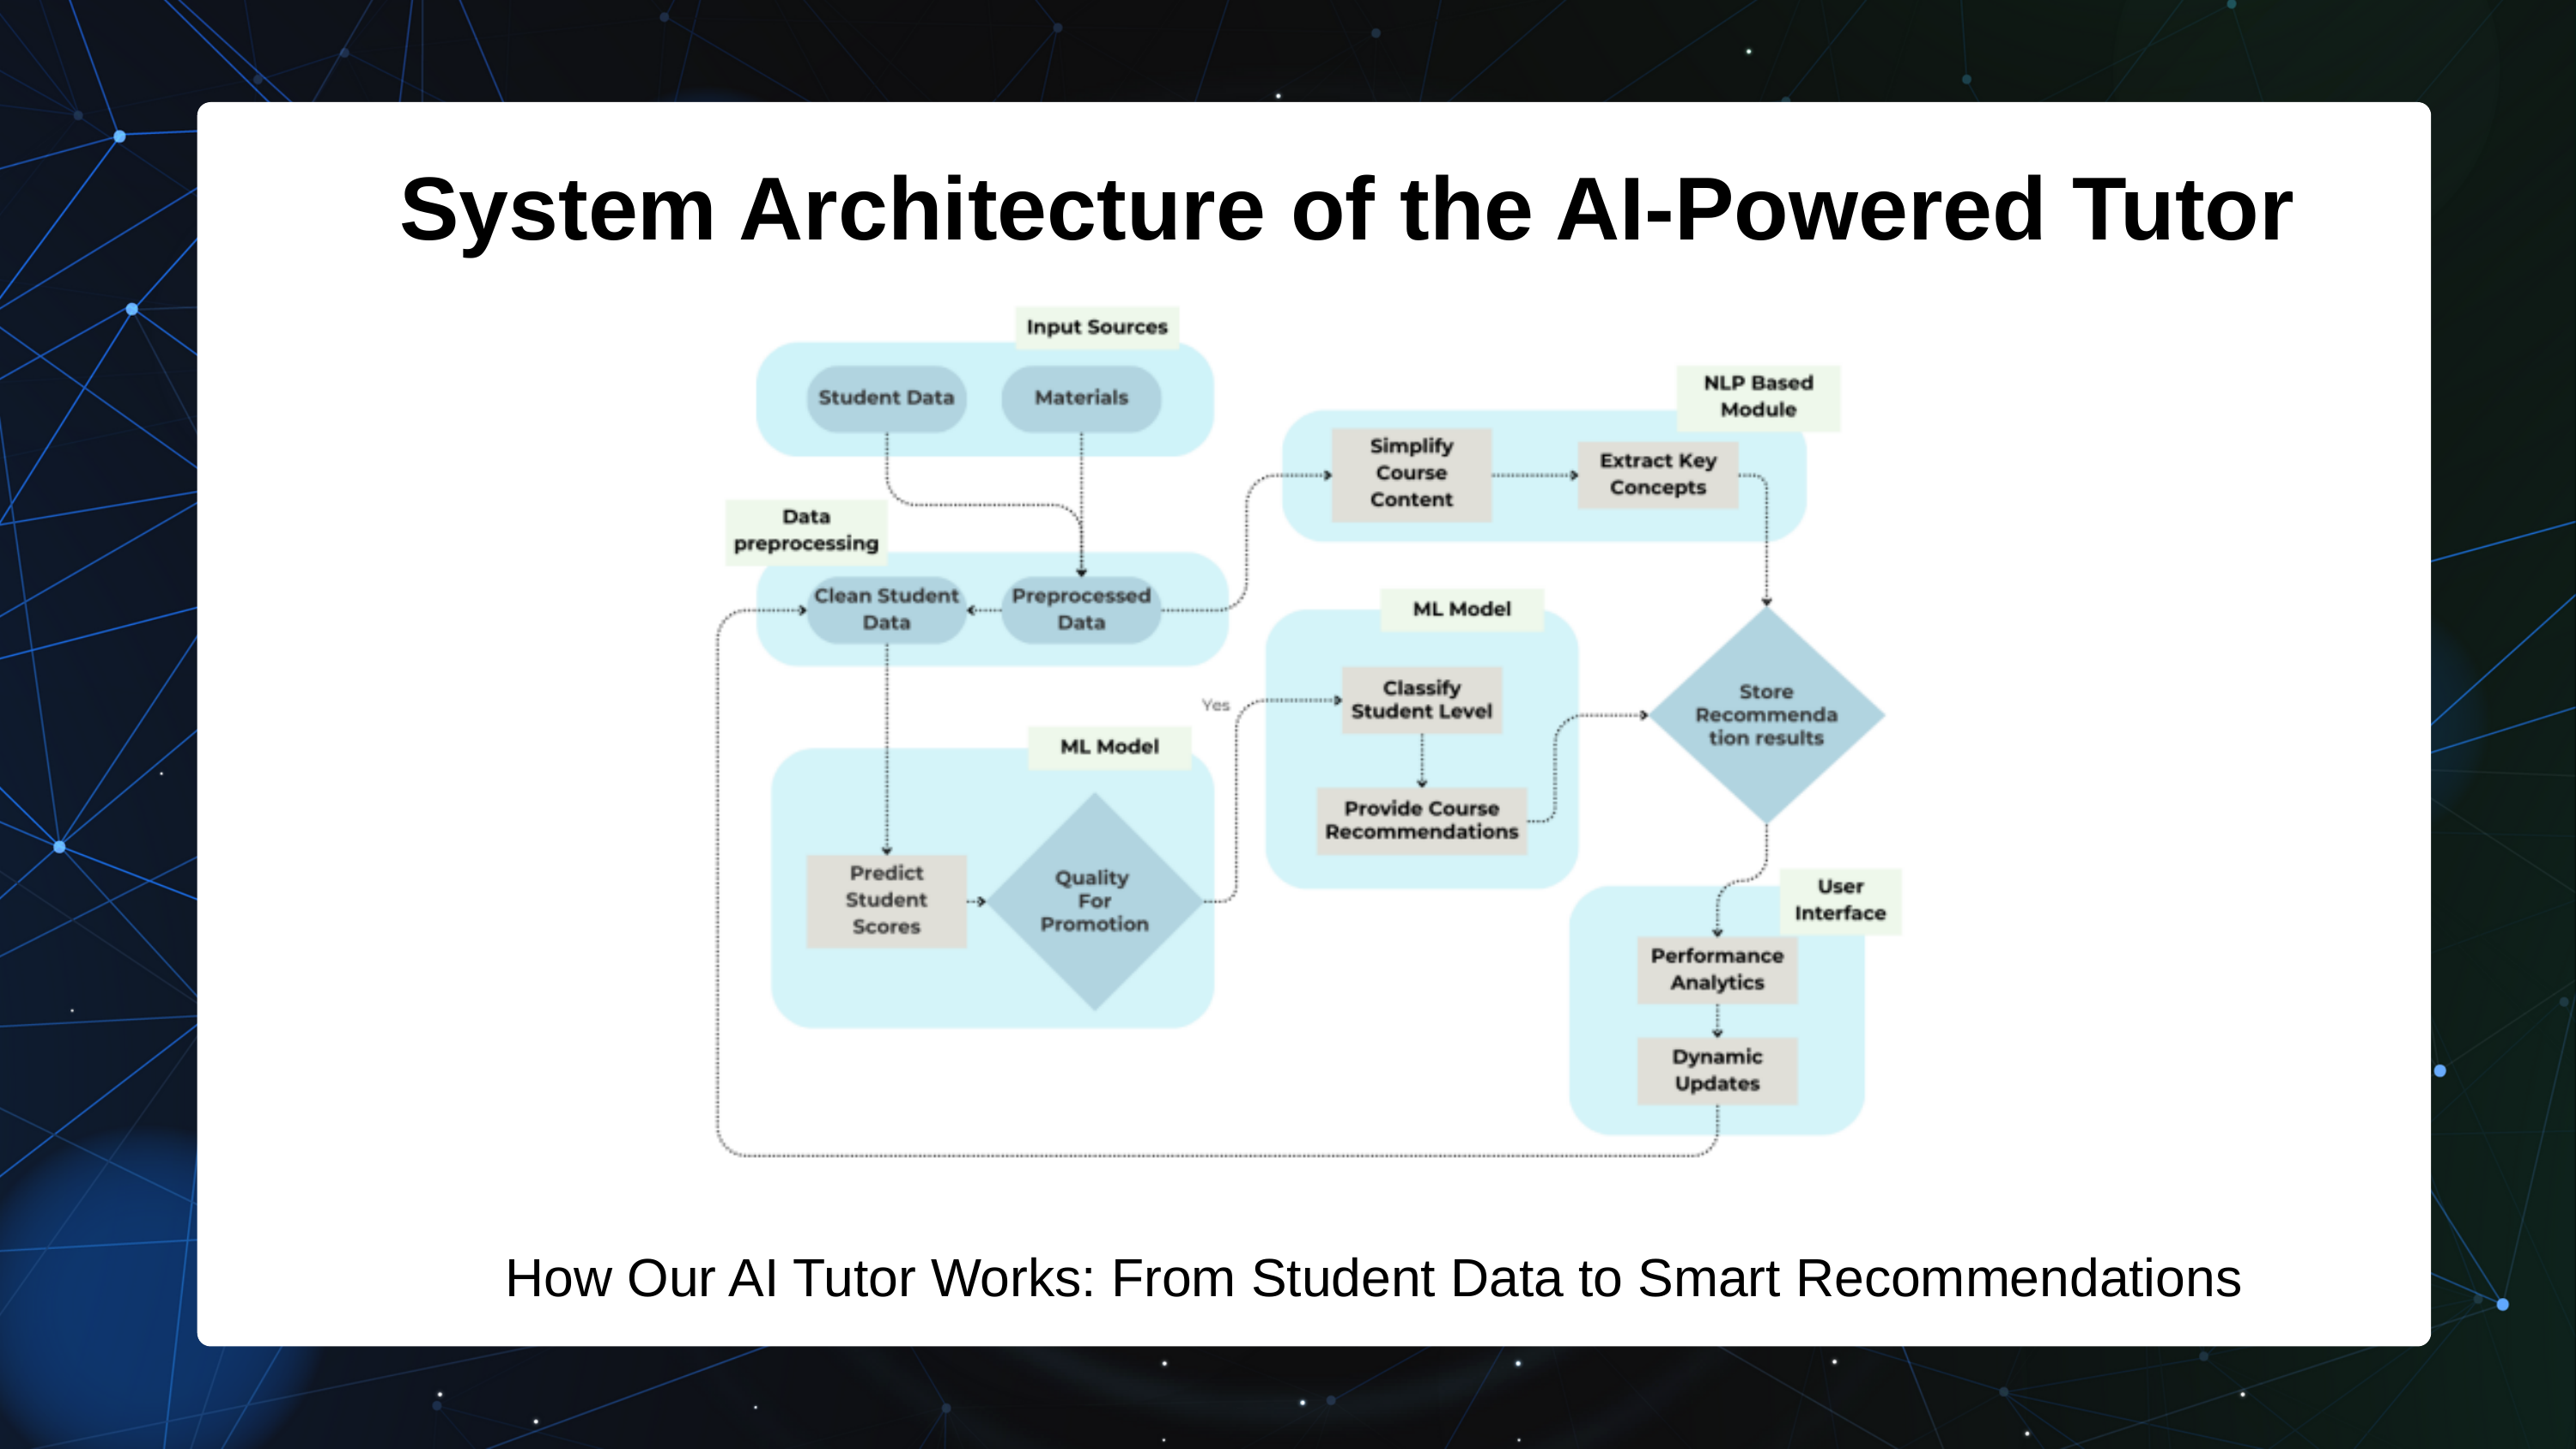

System Architecture of the AI-Powered Tutor

How Our AI Tutor Works: From Student Data to Smart Recommendations